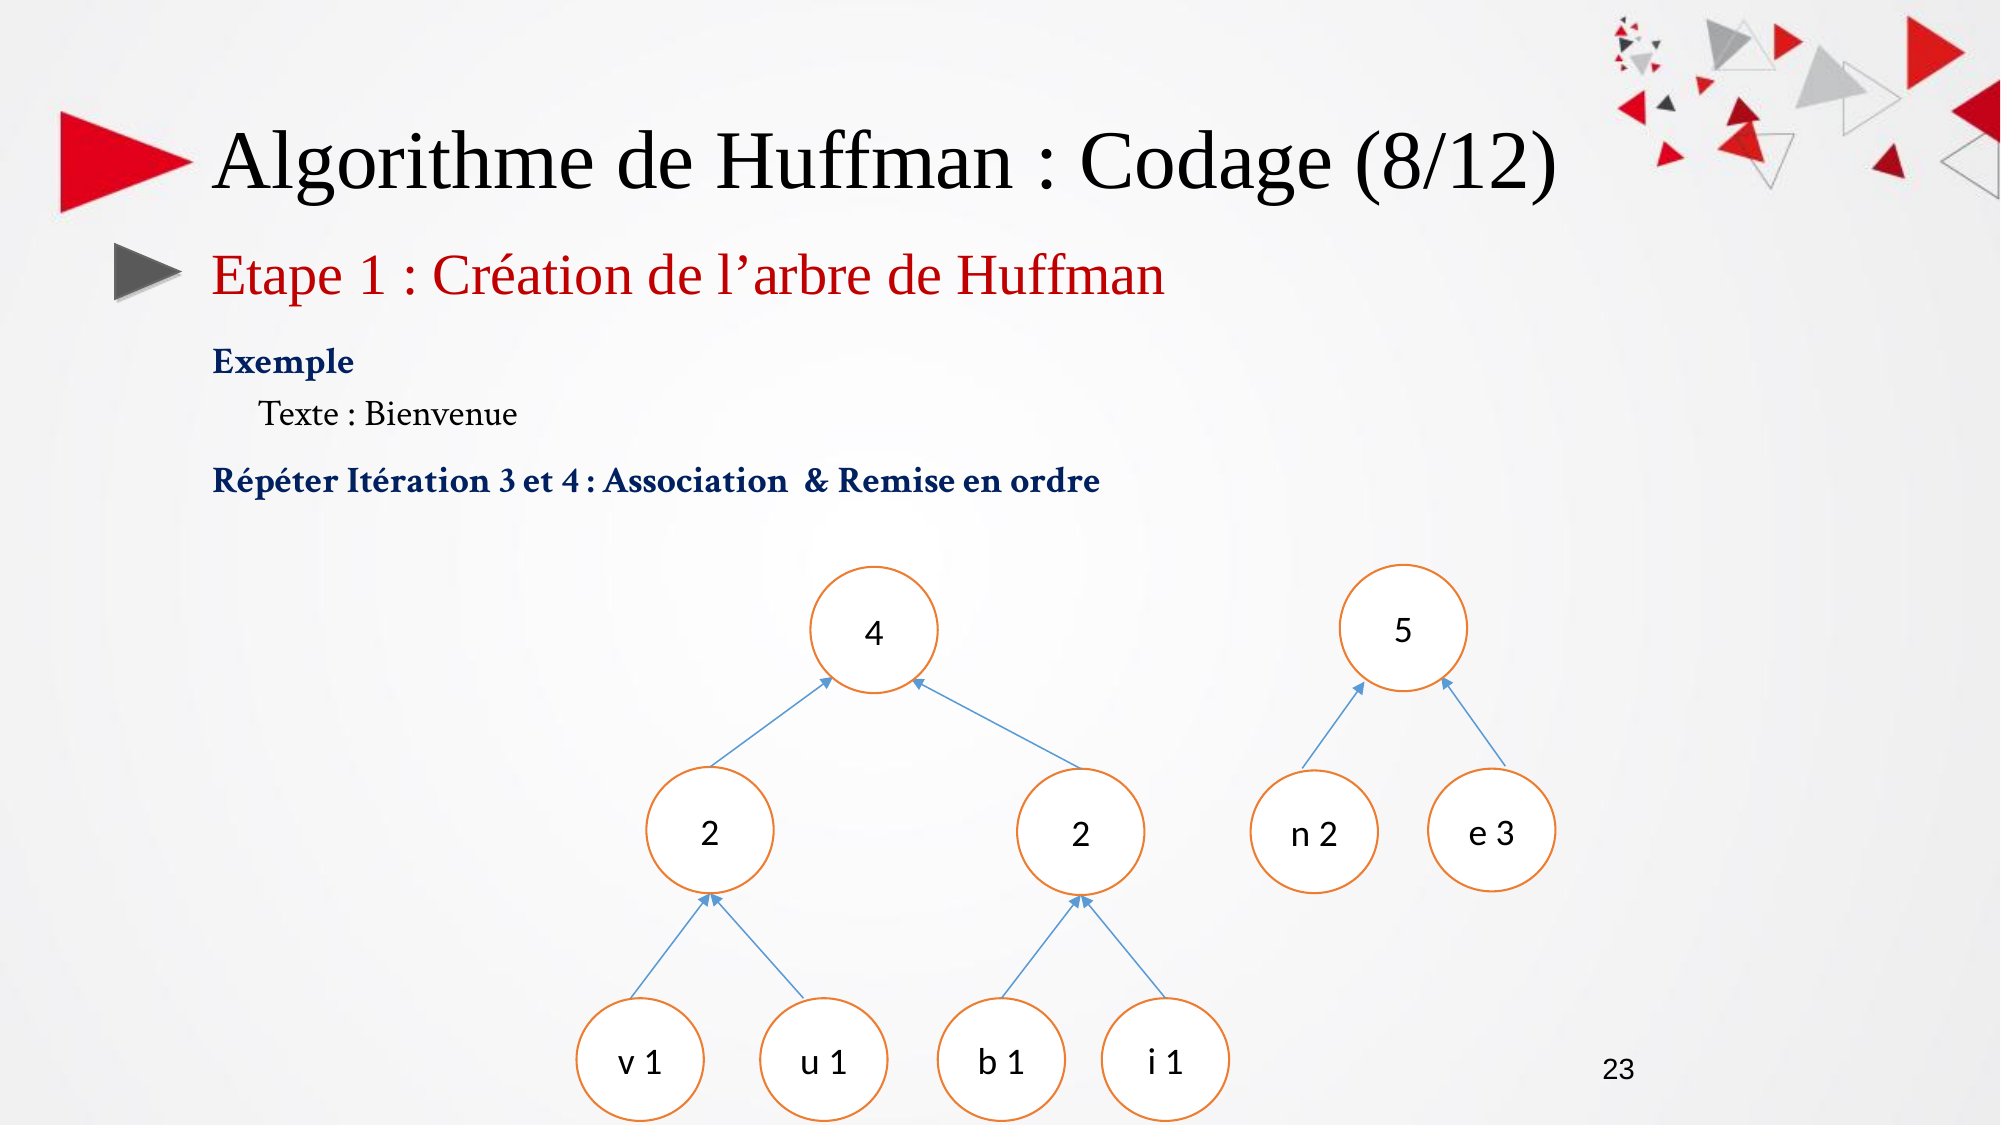

Algorithme de Huffman : Codage (8/12)
Etape 1 : Création de l’arbre de Huffman

Exemple
Texte : Bienvenue
Répéter Itération 3 et 4 : Association  & Remise en ordre
5
4
2
2
e 3
n 2
v 1
u 1
b 1
i 1
23